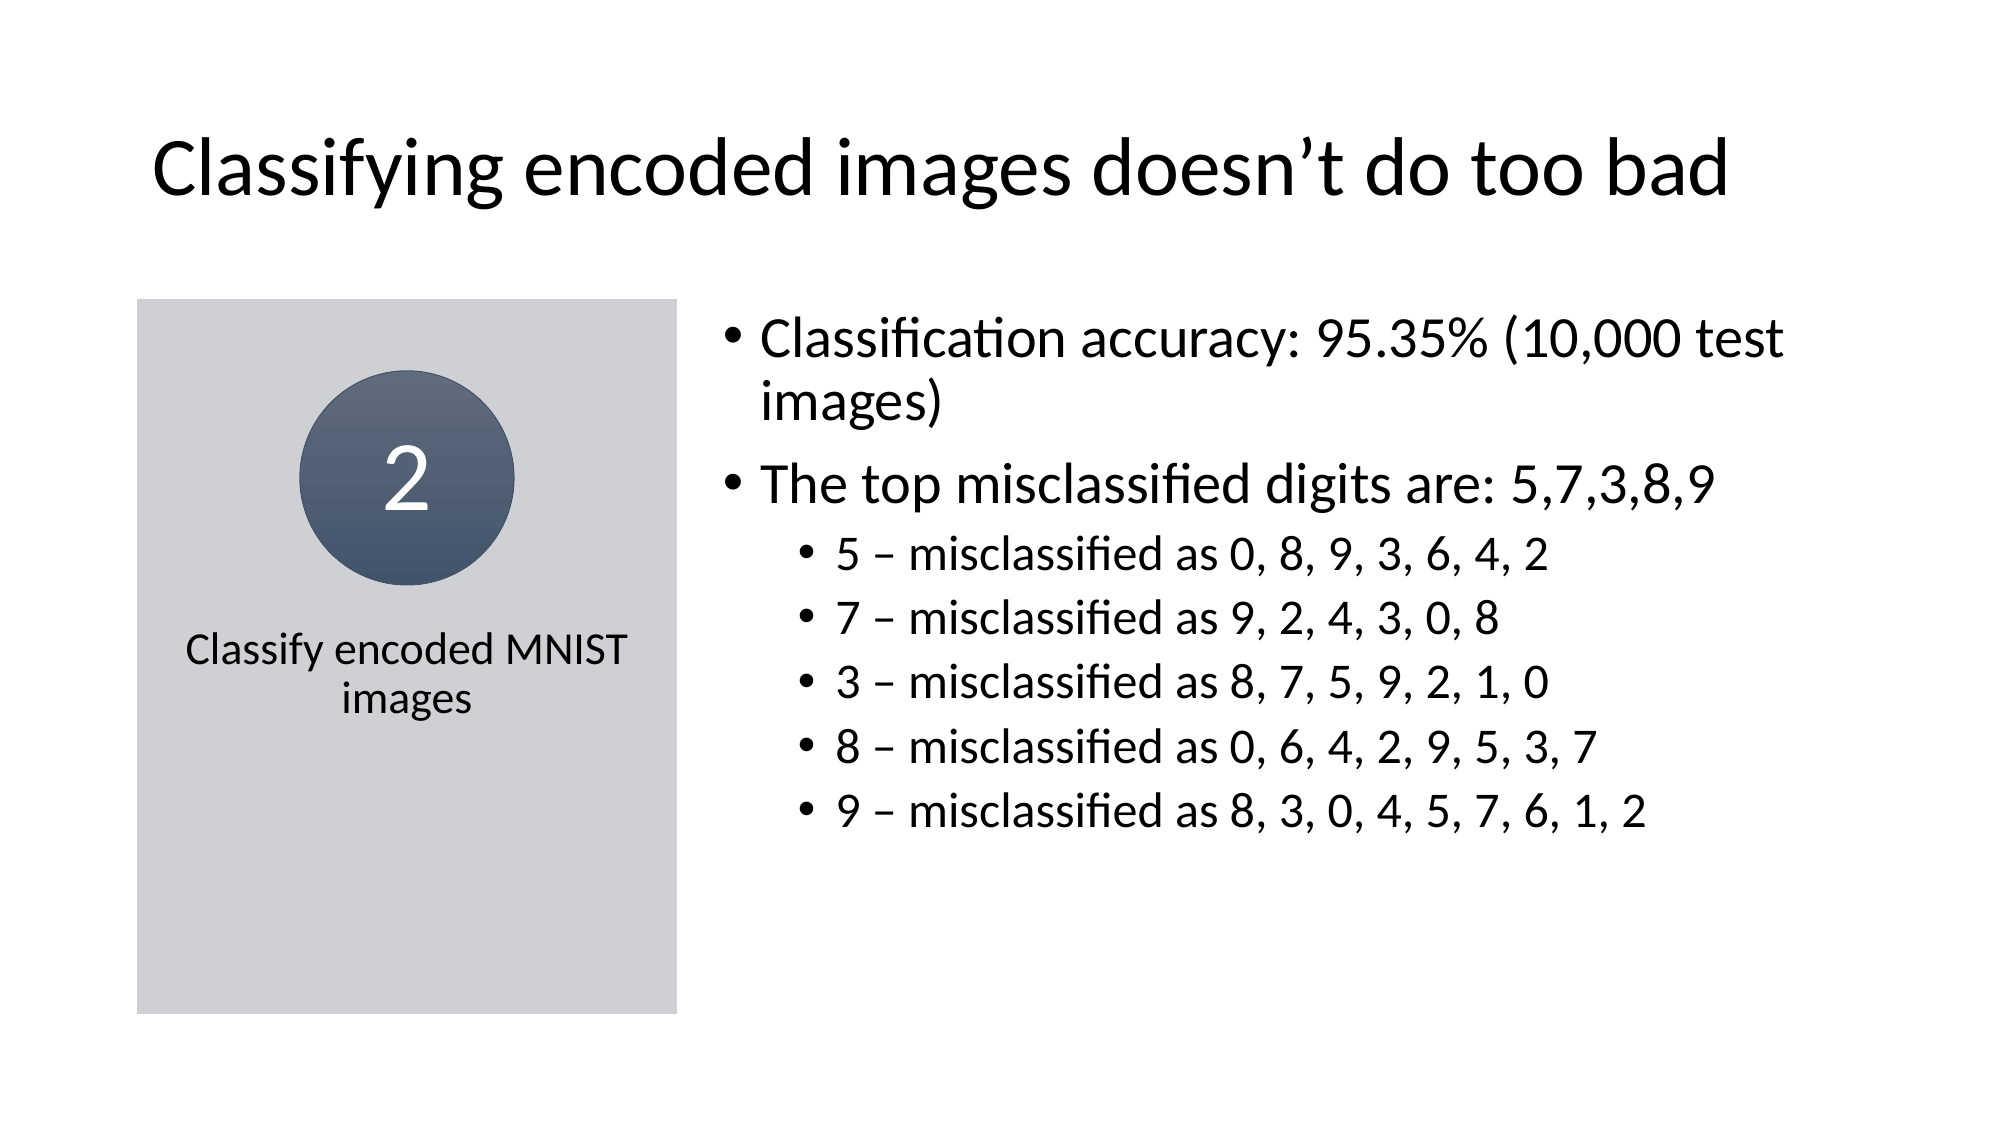

# Classifying encoded images doesn’t do too bad

Classify encoded MNIST images
Classification accuracy: 95.35% (10,000 test images)
The top misclassified digits are: 5,7,3,8,9
5 – misclassified as 0, 8, 9, 3, 6, 4, 2
7 – misclassified as 9, 2, 4, 3, 0, 8
3 – misclassified as 8, 7, 5, 9, 2, 1, 0
8 – misclassified as 0, 6, 4, 2, 9, 5, 3, 7
9 – misclassified as 8, 3, 0, 4, 5, 7, 6, 1, 2

2